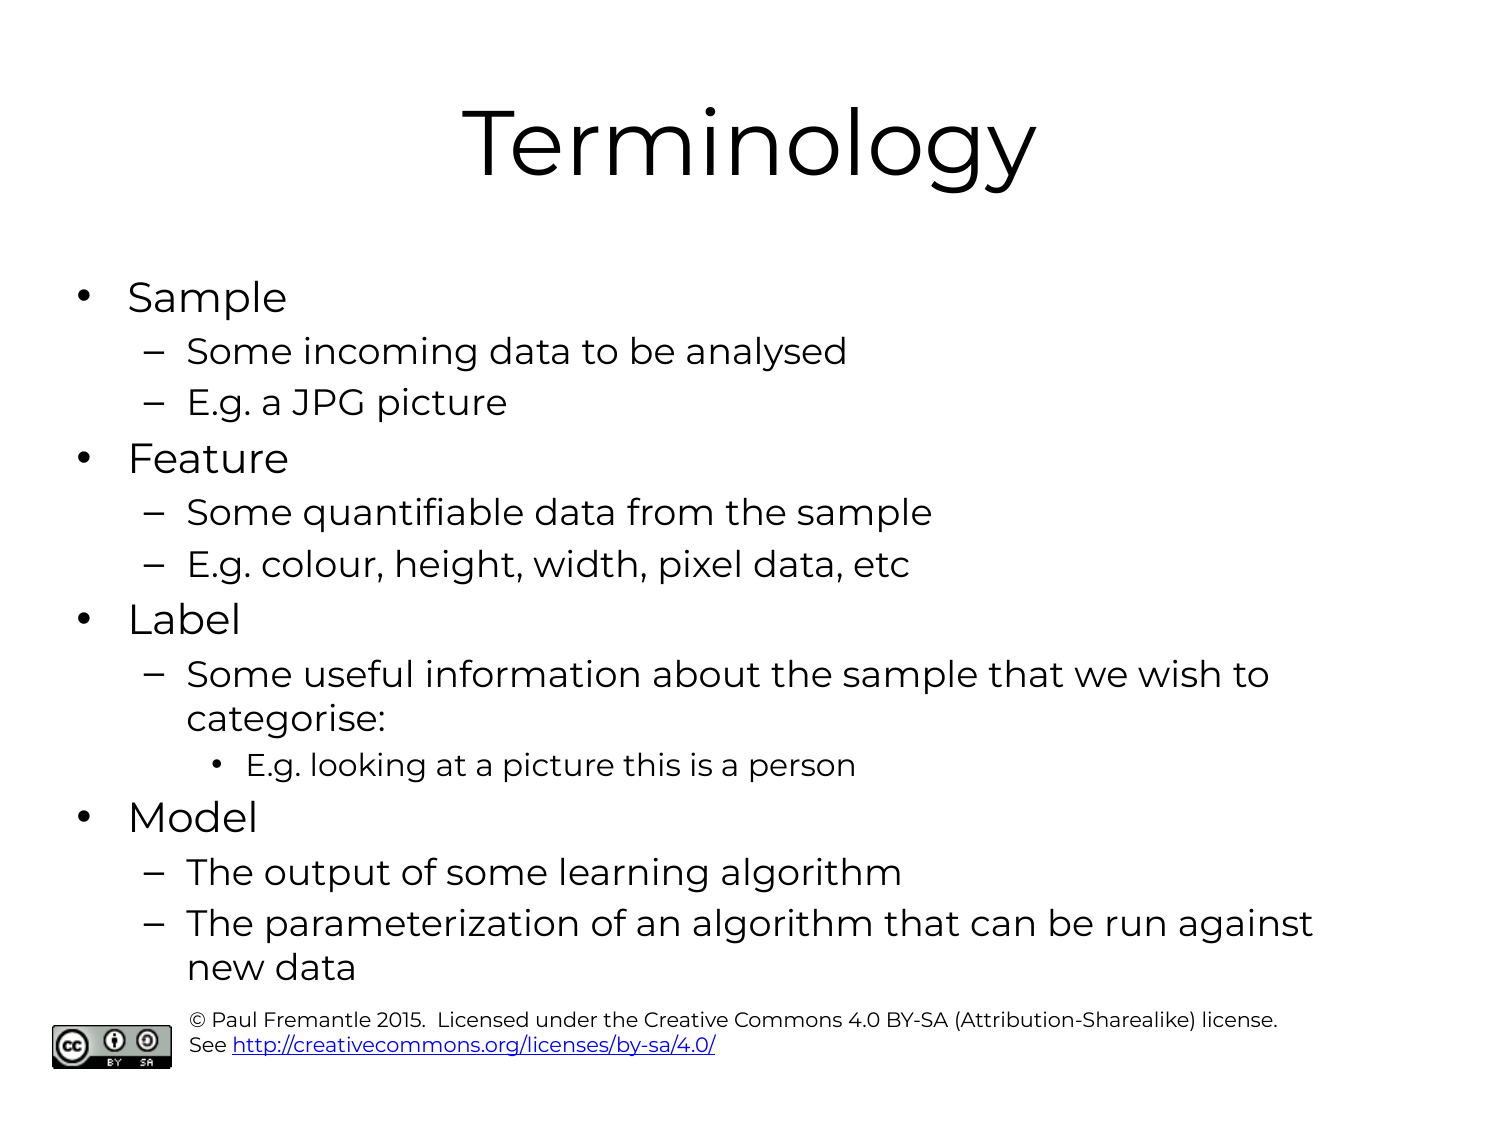

# Terminology
Sample
Some incoming data to be analysed
E.g. a JPG picture
Feature
Some quantifiable data from the sample
E.g. colour, height, width, pixel data, etc
Label
Some useful information about the sample that we wish to categorise:
E.g. looking at a picture this is a person
Model
The output of some learning algorithm
The parameterization of an algorithm that can be run against new data